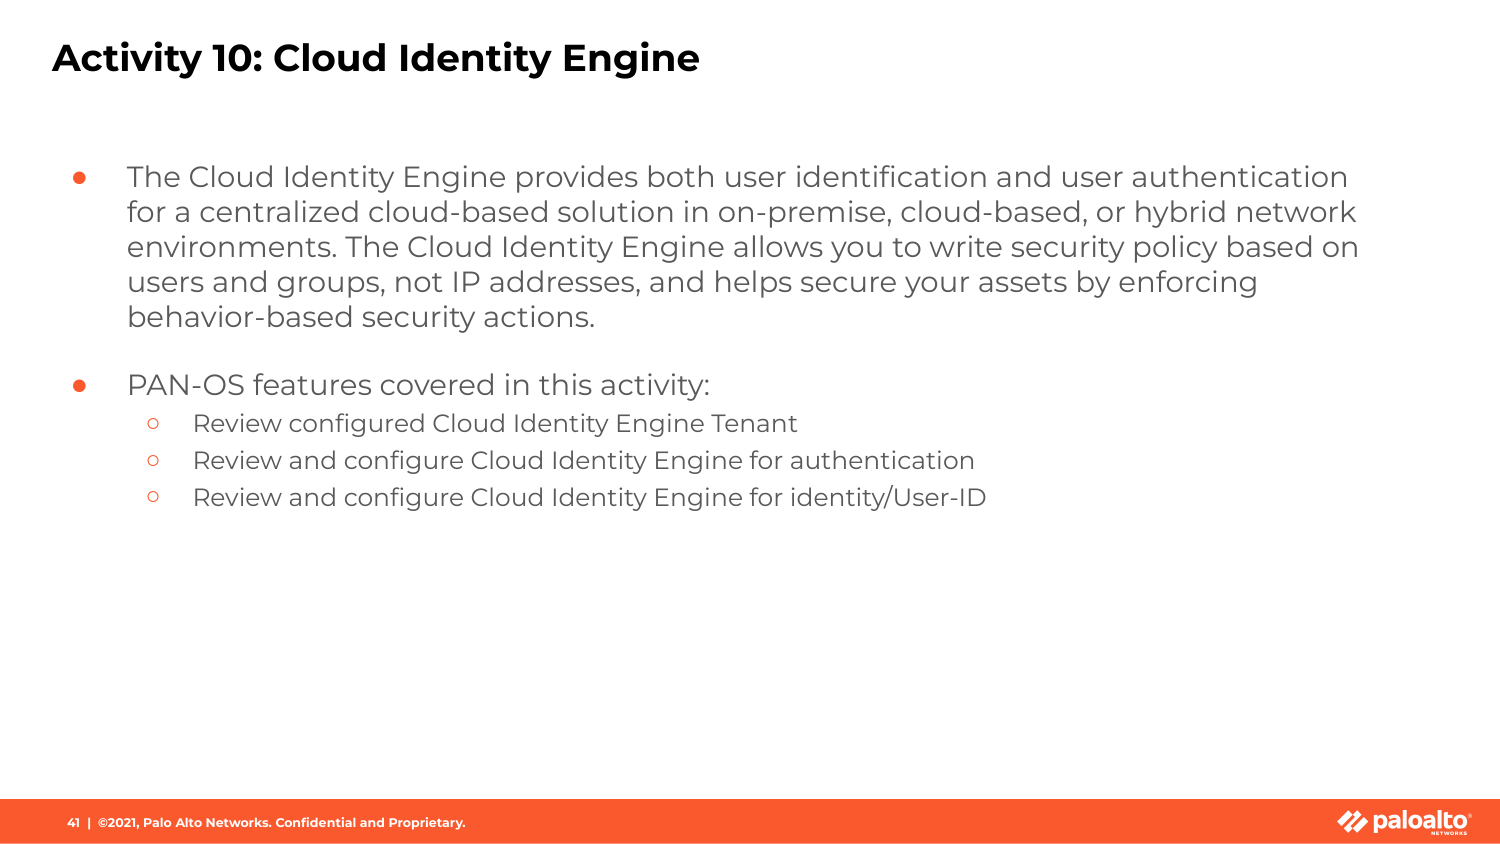

# Activity 10: Cloud Identity Engine
The Cloud Identity Engine provides both user identification and user authentication for a centralized cloud-based solution in on-premise, cloud-based, or hybrid network environments. The Cloud Identity Engine allows you to write security policy based on users and groups, not IP addresses, and helps secure your assets by enforcing behavior-based security actions.
PAN-OS features covered in this activity:
Review configured Cloud Identity Engine Tenant
Review and configure Cloud Identity Engine for authentication
Review and configure Cloud Identity Engine for identity/User-ID
41  |  ©2021, Palo Alto Networks. Confidential and Proprietary.